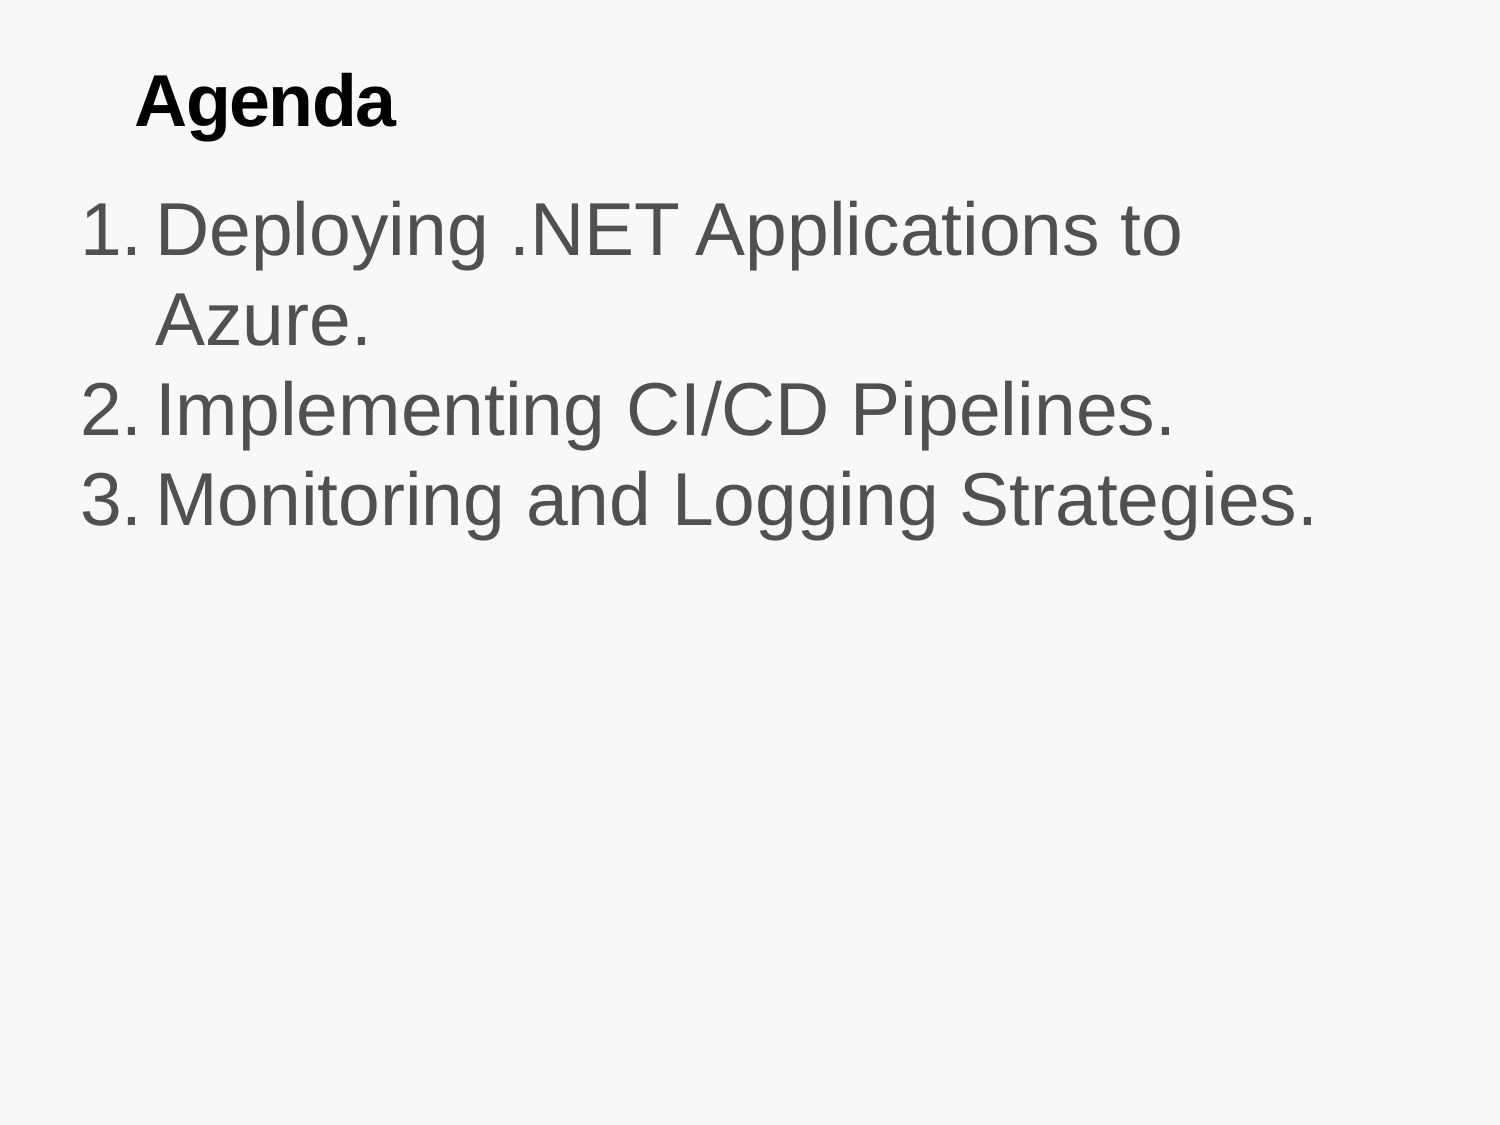

# Agenda
Deploying .NET Applications to Azure.
Implementing CI/CD Pipelines.
Monitoring and Logging Strategies.